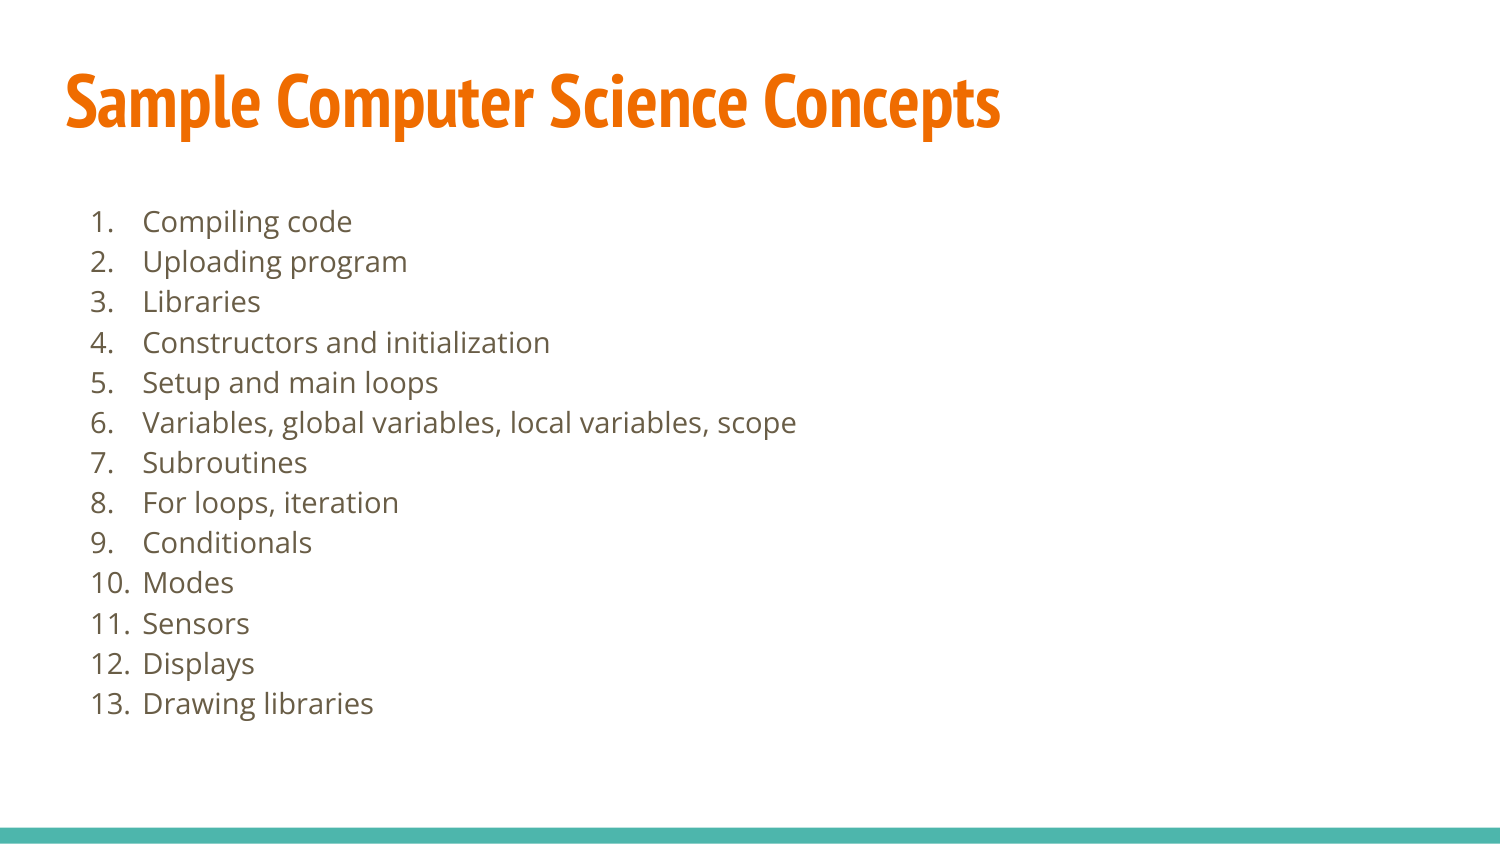

# Sample Computer Science Concepts
Compiling code
Uploading program
Libraries
Constructors and initialization
Setup and main loops
Variables, global variables, local variables, scope
Subroutines
For loops, iteration
Conditionals
Modes
Sensors
Displays
Drawing libraries